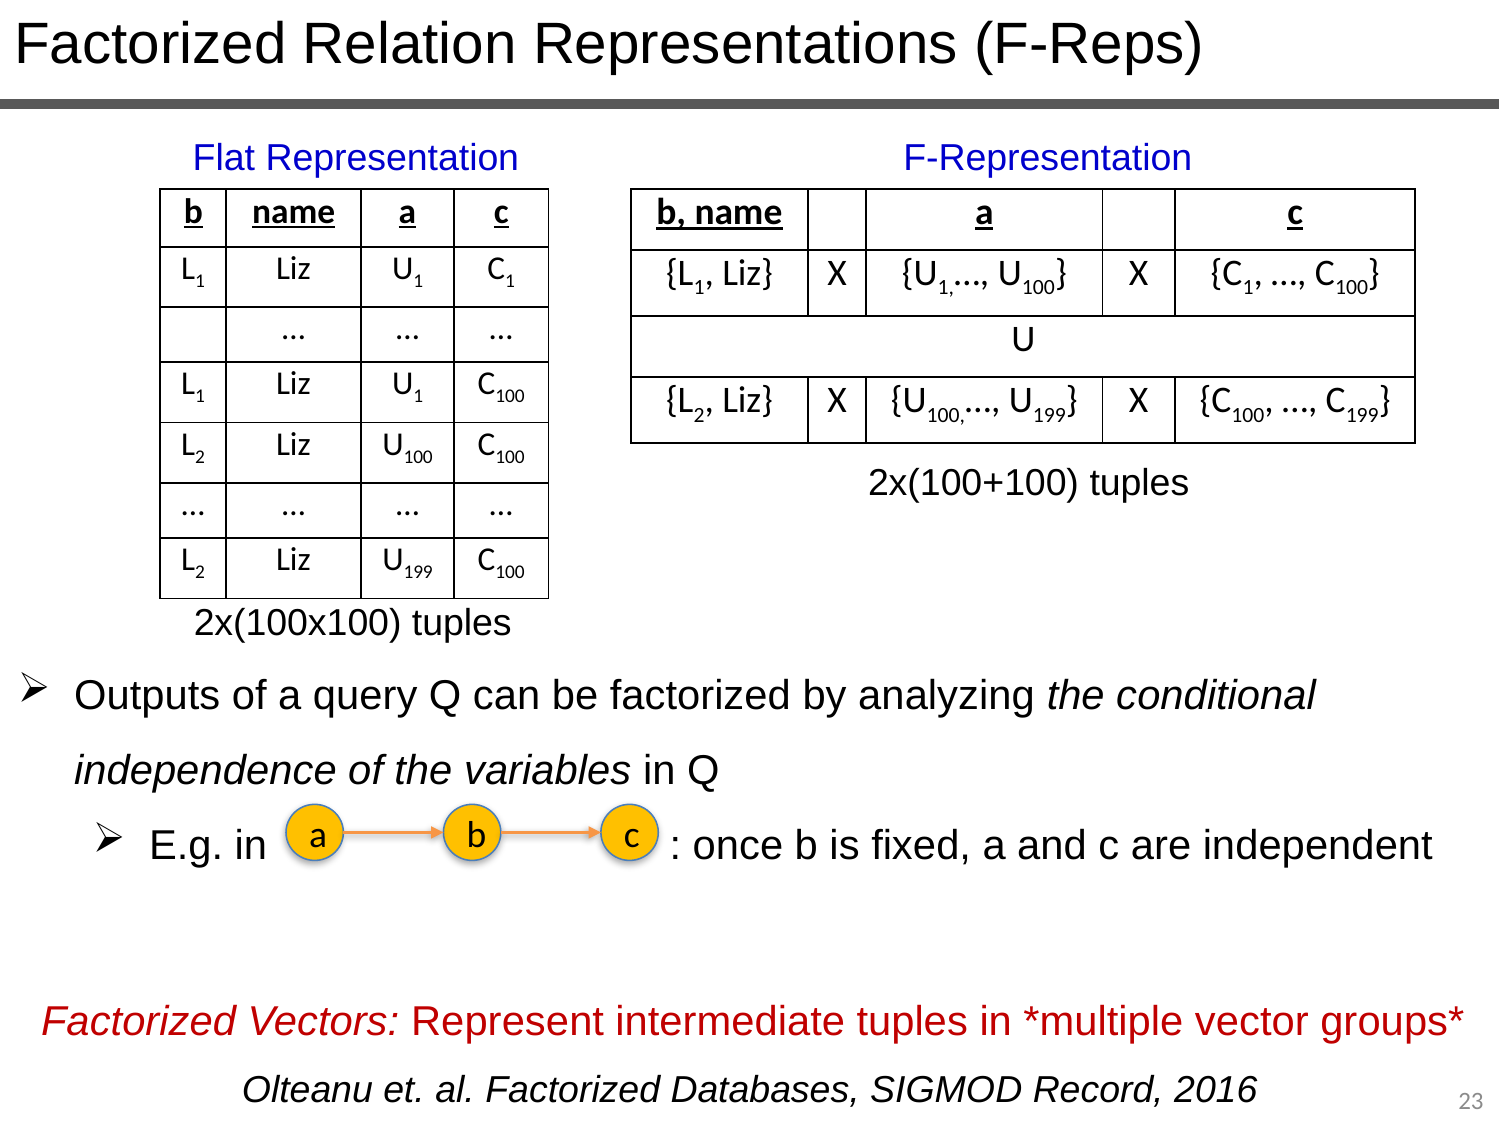

Factorized Relation Representations (F-Reps)
Flat Representation
F-Representation
| b | name | a | c |
| --- | --- | --- | --- |
| L1 | Liz | U1 | C1 |
|  | … | … | … |
| L1 | Liz | U1 | C100 |
| L2 | Liz | U100 | C100 |
| … | … | … | … |
| L2 | Liz | U199 | C100 |
| b, name |  | a |  | c |
| --- | --- | --- | --- | --- |
| {L1, Liz} | X | {U1,…, U100} | X | {C1, …, C100} |
| U |  |  |  |  |
| {L2, Liz} | X | {U100,…, U199} | X | {C100, …, C199} |
2x(100+100) tuples
2x(100x100) tuples
Outputs of a query Q can be factorized by analyzing the conditional independence of the variables in Q
E.g. in                                   : once b is fixed, a and c are independent
a
b
c
Factorized Vectors: Represent intermediate tuples in *multiple vector groups*
Olteanu et. al. Factorized Databases, SIGMOD Record, 2016
23